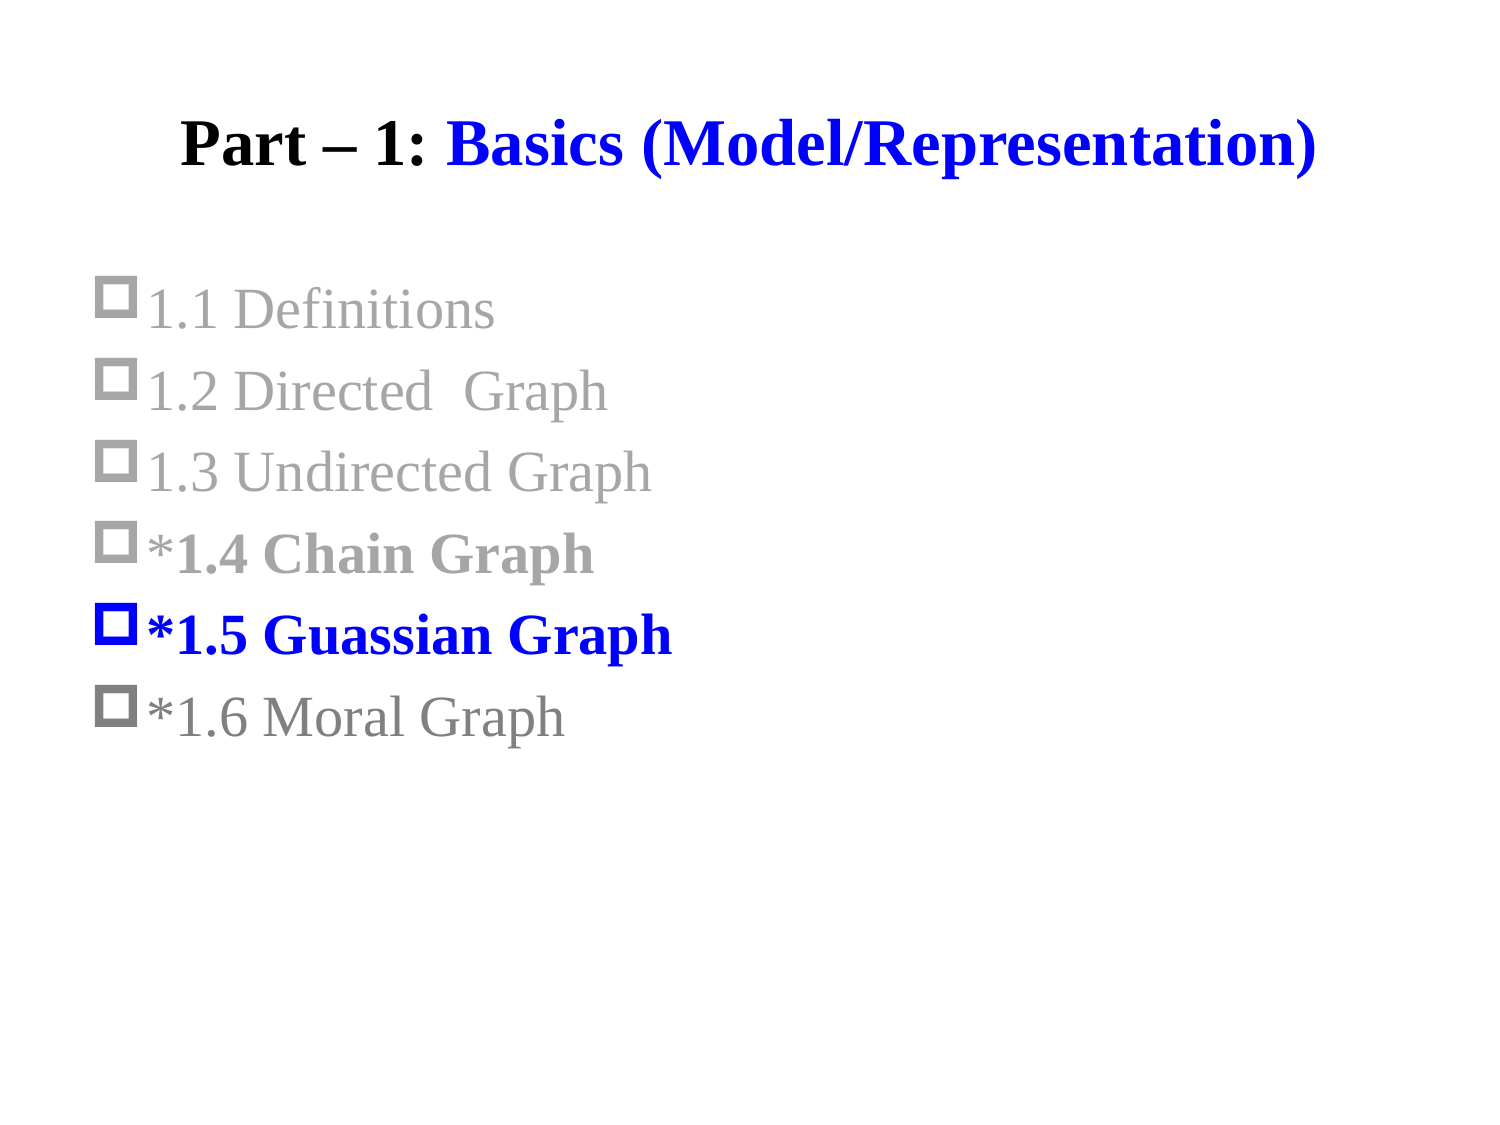

# Part – 1: Basics (Model/Representation)
1.1 Definitions
1.2 Directed  Graph
1.3 Undirected Graph
*1.4 Chain Graph
*1.5 Guassian Graph
*1.6 Moral Graph